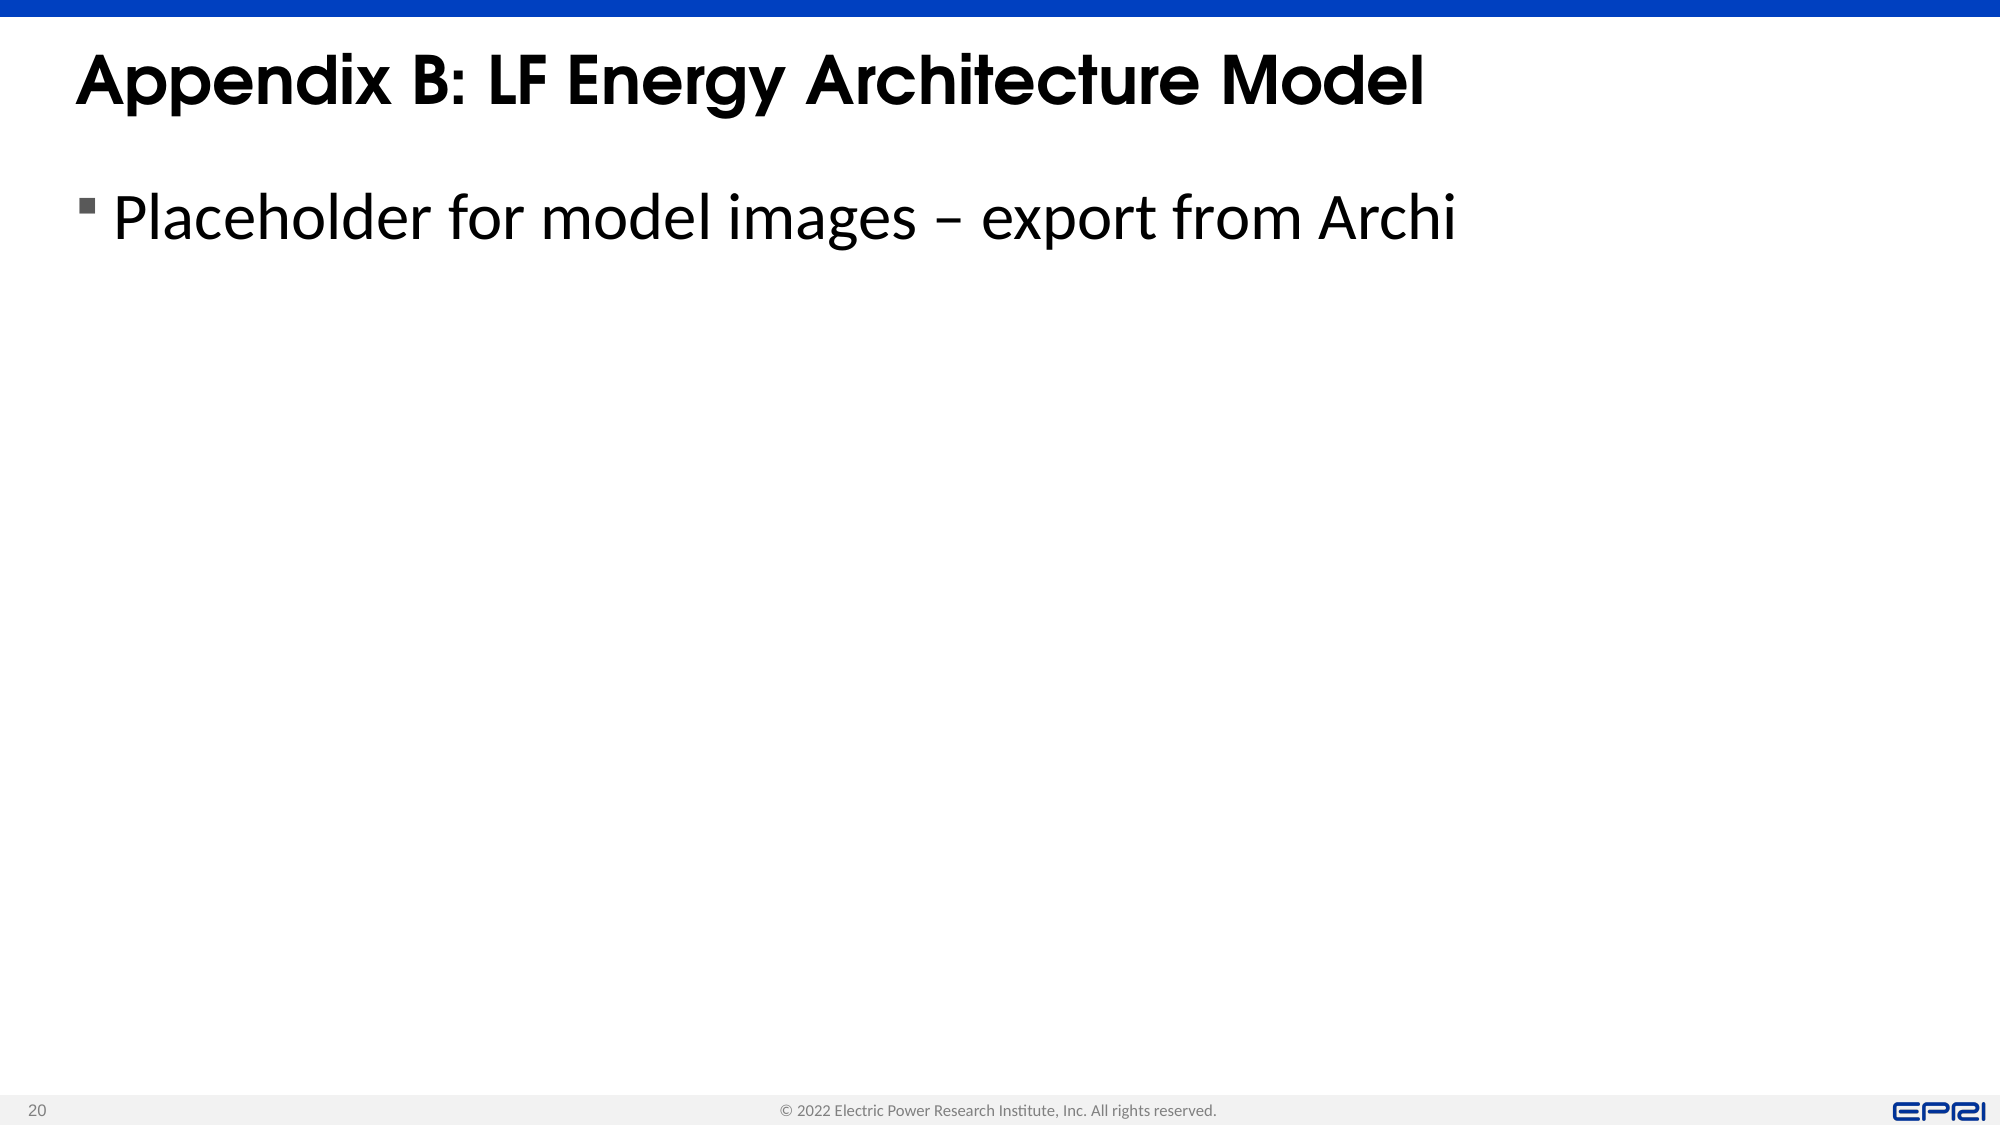

# Appendix B: LF Energy Architecture Model
Placeholder for model images – export from Archi